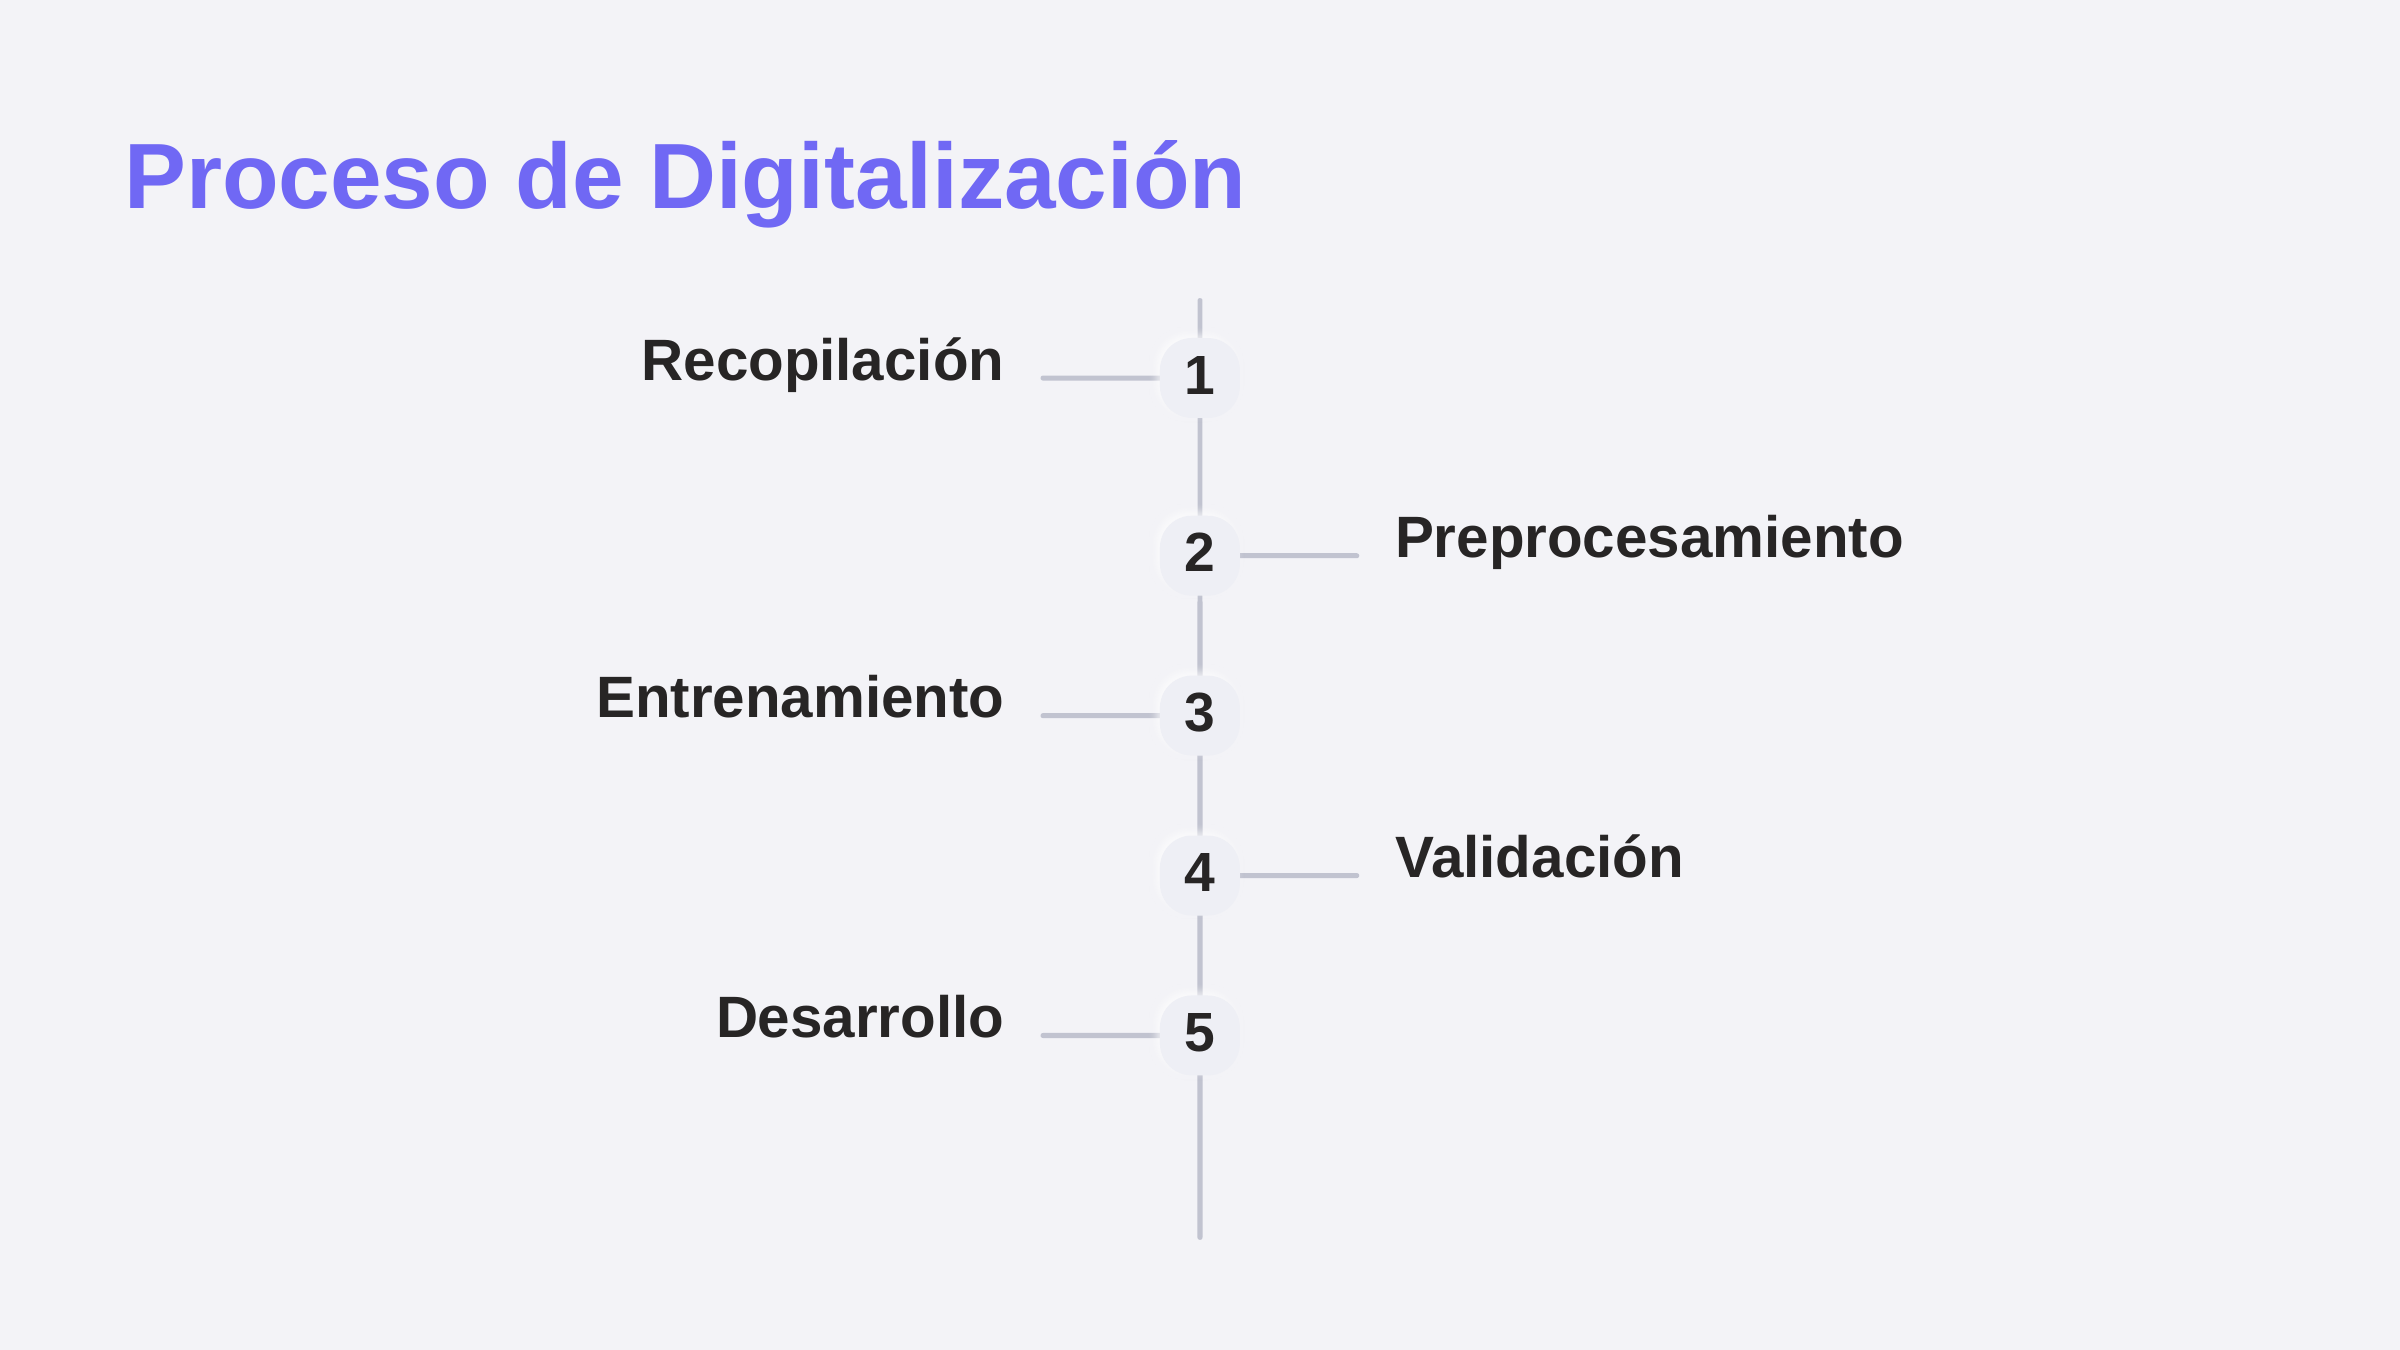

Proceso de Digitalización

Recopilación

1

Preprocesamiento

2

Entrenamiento

3

Validación

4

Desarrollo

5